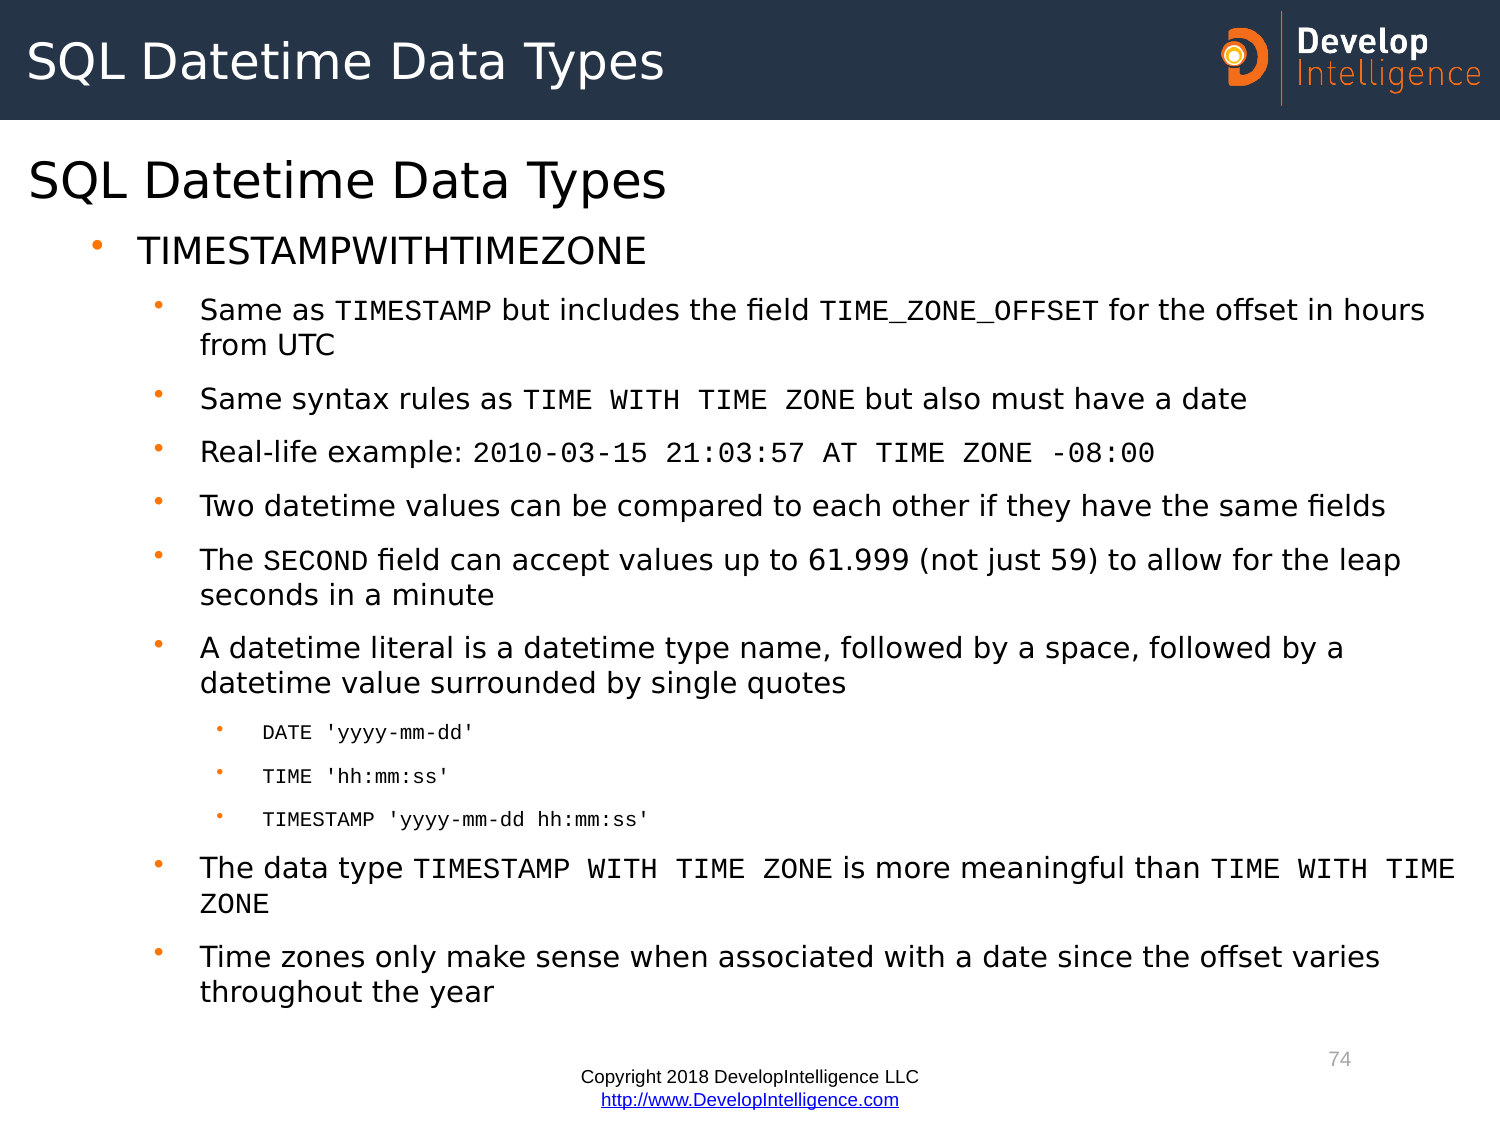

# SQL Datetime Data Types
SQL Datetime Data Types
TIMESTAMPWITHTIMEZONE
Same as TIMESTAMP but includes the field TIME_ZONE_OFFSET for the offset in hours from UTC
Same syntax rules as TIME WITH TIME ZONE but also must have a date
Real-life example: 2010-03-15 21:03:57 AT TIME ZONE -08:00
Two datetime values can be compared to each other if they have the same fields
The SECOND field can accept values up to 61.999 (not just 59) to allow for the leap seconds in a minute
A datetime literal is a datetime type name, followed by a space, followed by a datetime value surrounded by single quotes
DATE 'yyyy-mm-dd'
TIME 'hh:mm:ss'
TIMESTAMP 'yyyy-mm-dd hh:mm:ss'
The data type TIMESTAMP WITH TIME ZONE is more meaningful than TIME WITH TIME ZONE
Time zones only make sense when associated with a date since the offset varies throughout the year

74